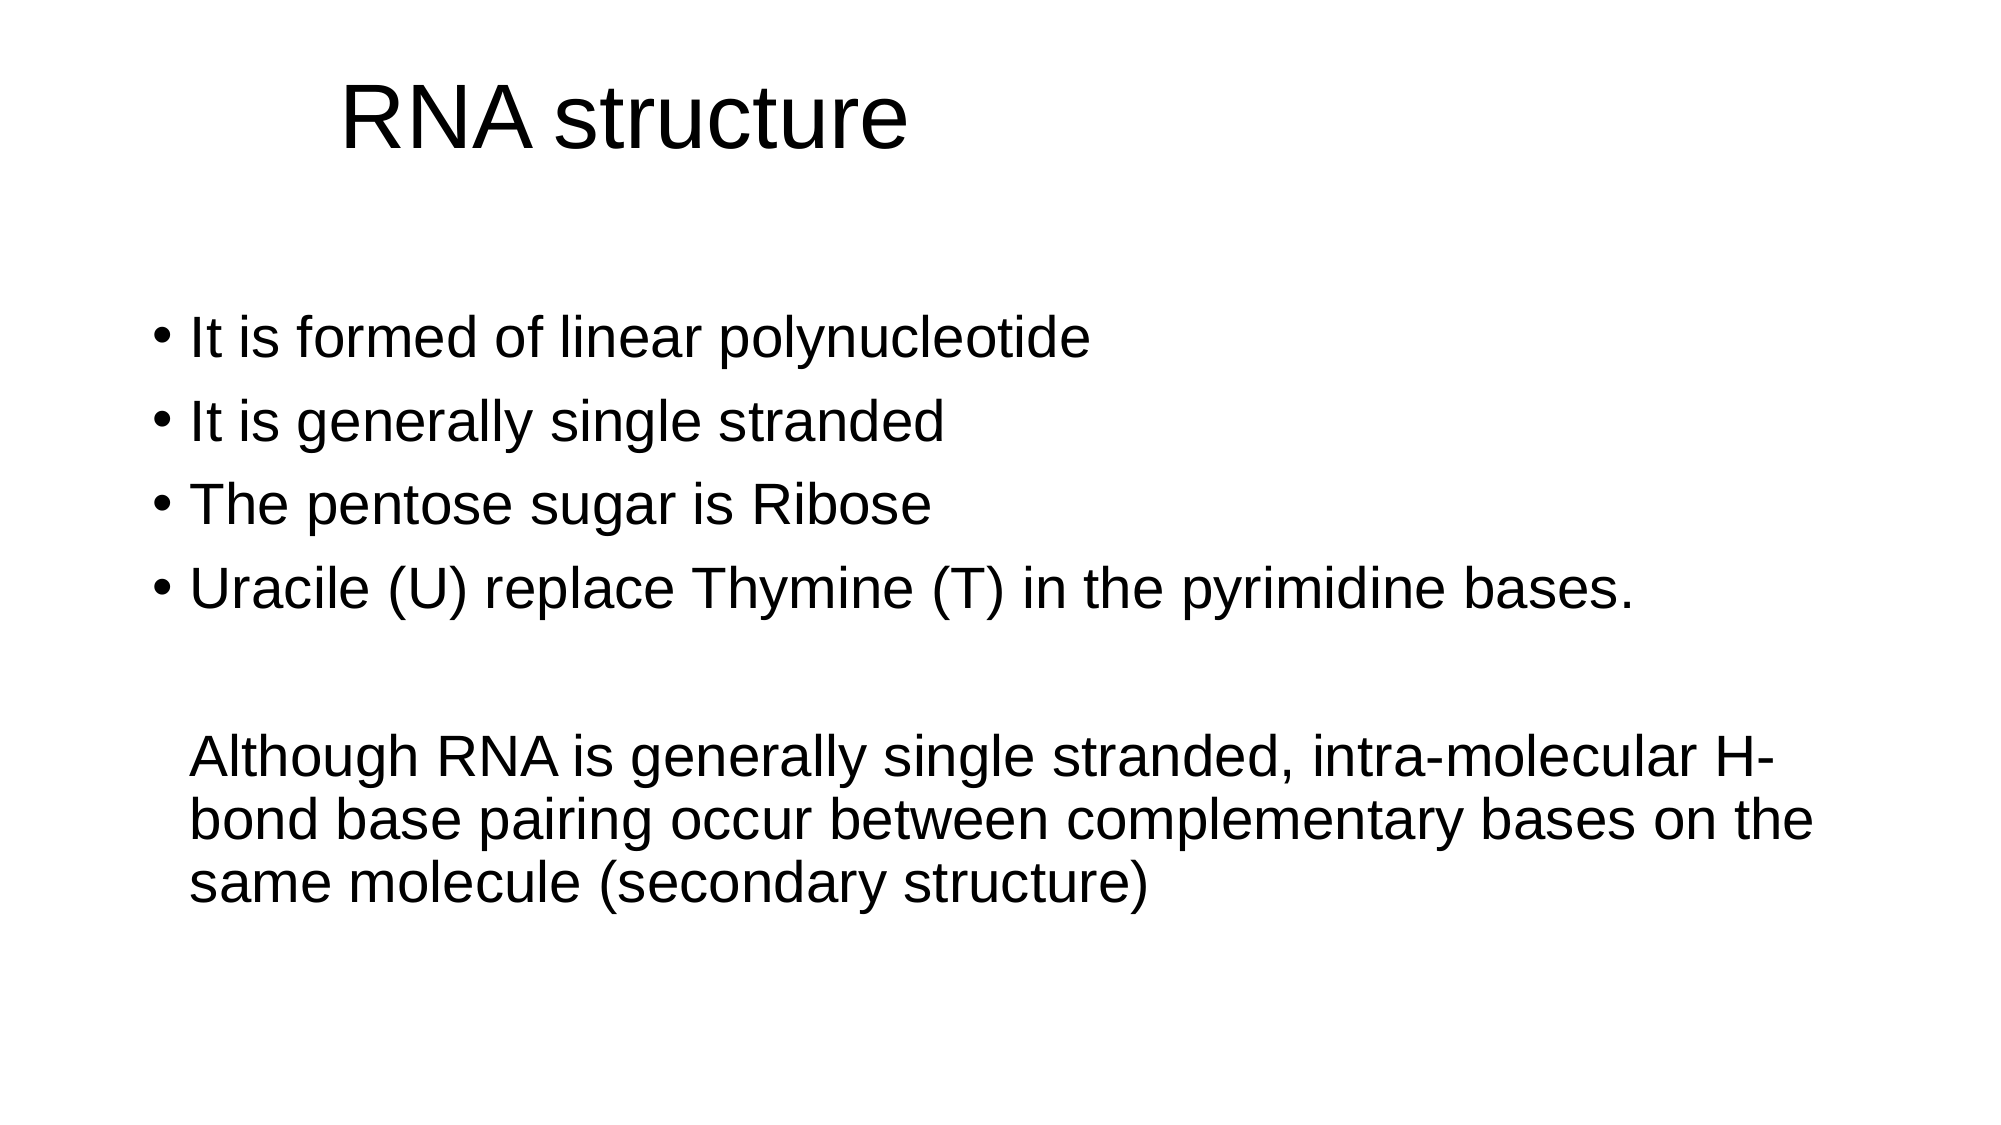

# RNA structure
It is formed of linear polynucleotide
It is generally single stranded
The pentose sugar is Ribose
Uracile (U) replace Thymine (T) in the pyrimidine bases.

	Although RNA is generally single stranded, intra-molecular H-bond base pairing occur between complementary bases on the same molecule (secondary structure)